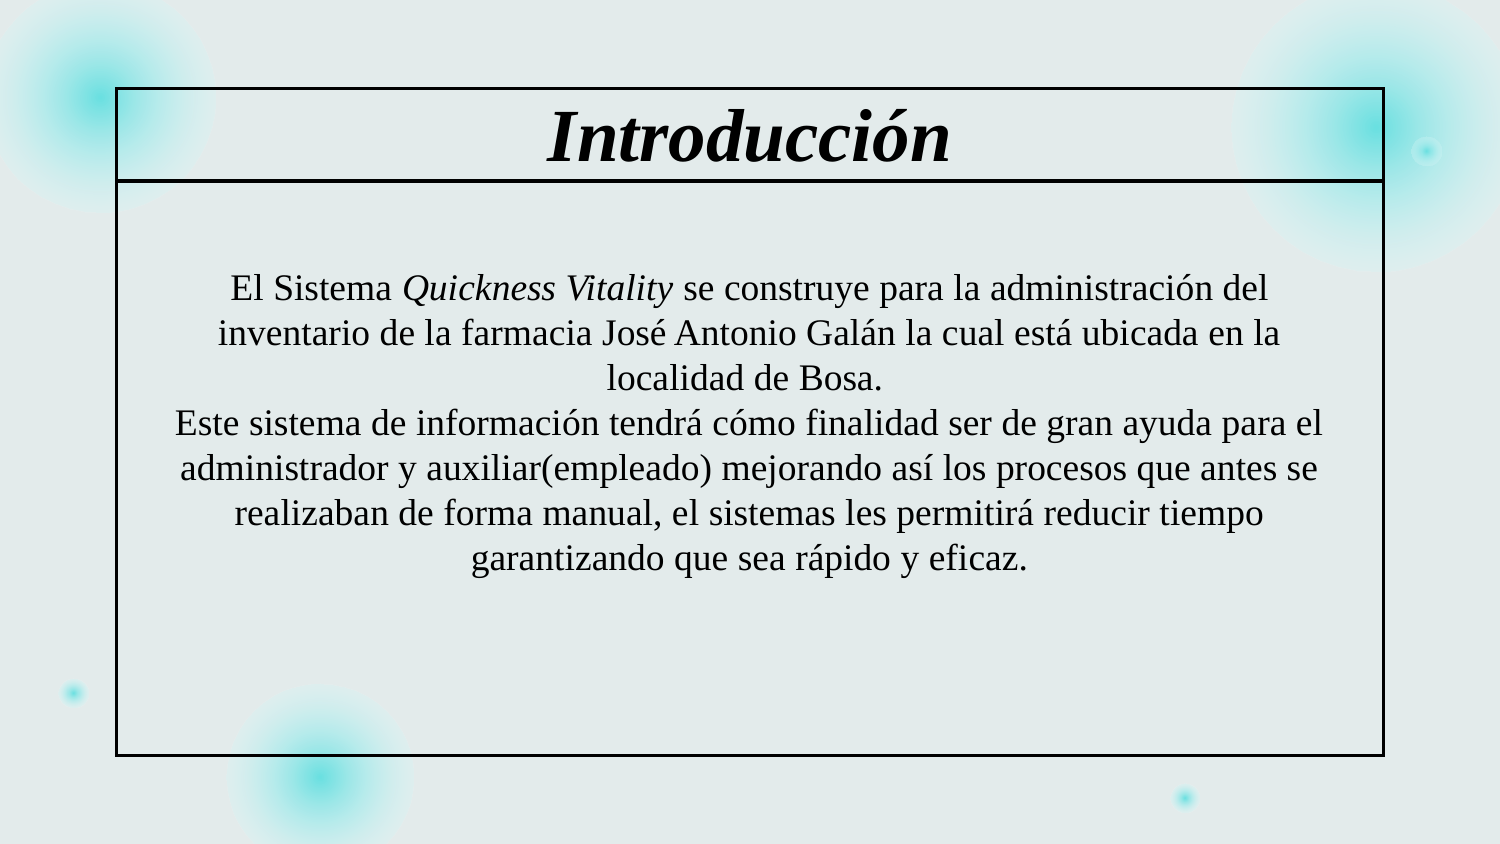

# Introducción

El Sistema Quickness Vitality se construye para la administración del inventario de la farmacia José Antonio Galán la cual está ubicada en la localidad de Bosa.
Este sistema de información tendrá cómo finalidad ser de gran ayuda para el administrador y auxiliar(empleado) mejorando así los procesos que antes se realizaban de forma manual, el sistemas les permitirá reducir tiempo garantizando que sea rápido y eficaz.